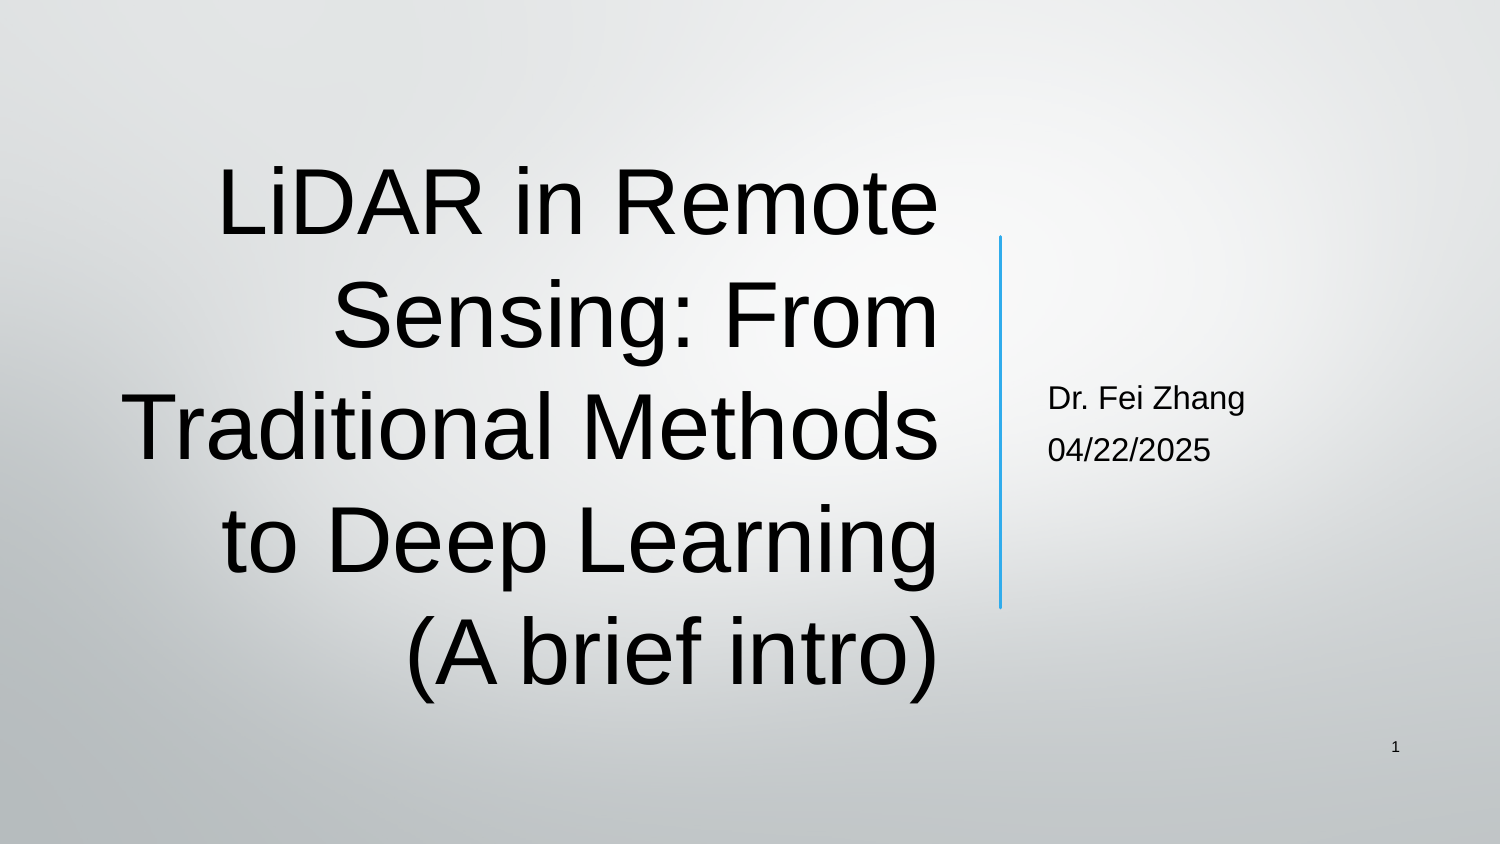

# LiDAR in Remote Sensing: From Traditional Methods to Deep Learning
(A brief intro)
Dr. Fei Zhang
04/22/2025
1